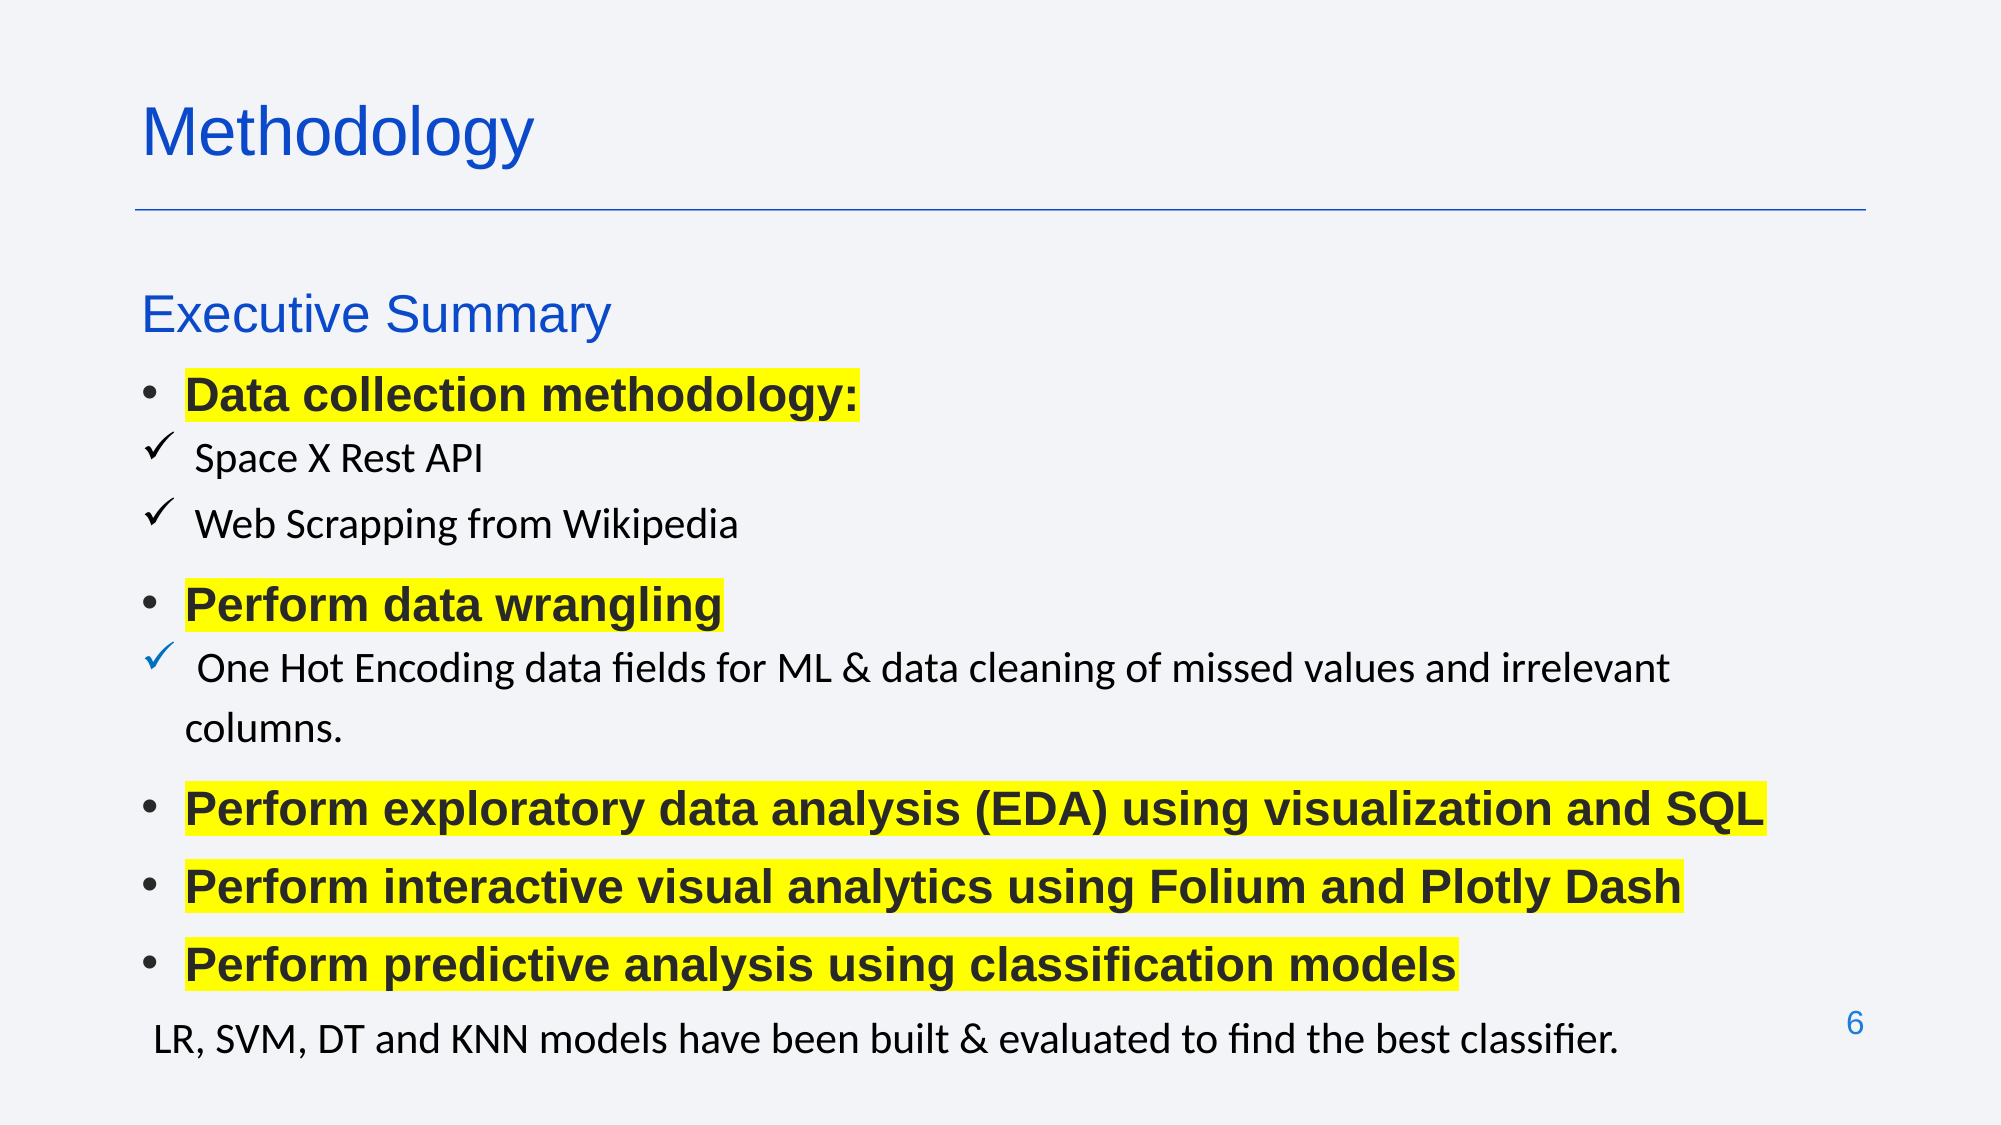

Methodology
Executive Summary
Data collection methodology:
 Space X Rest API
 Web Scrapping from Wikipedia
Perform data wrangling
 One Hot Encoding data fields for ML & data cleaning of missed values and irrelevant columns.
Perform exploratory data analysis (EDA) using visualization and SQL
Perform interactive visual analytics using Folium and Plotly Dash
Perform predictive analysis using classification models
 LR, SVM, DT and KNN models have been built & evaluated to find the best classifier.

6